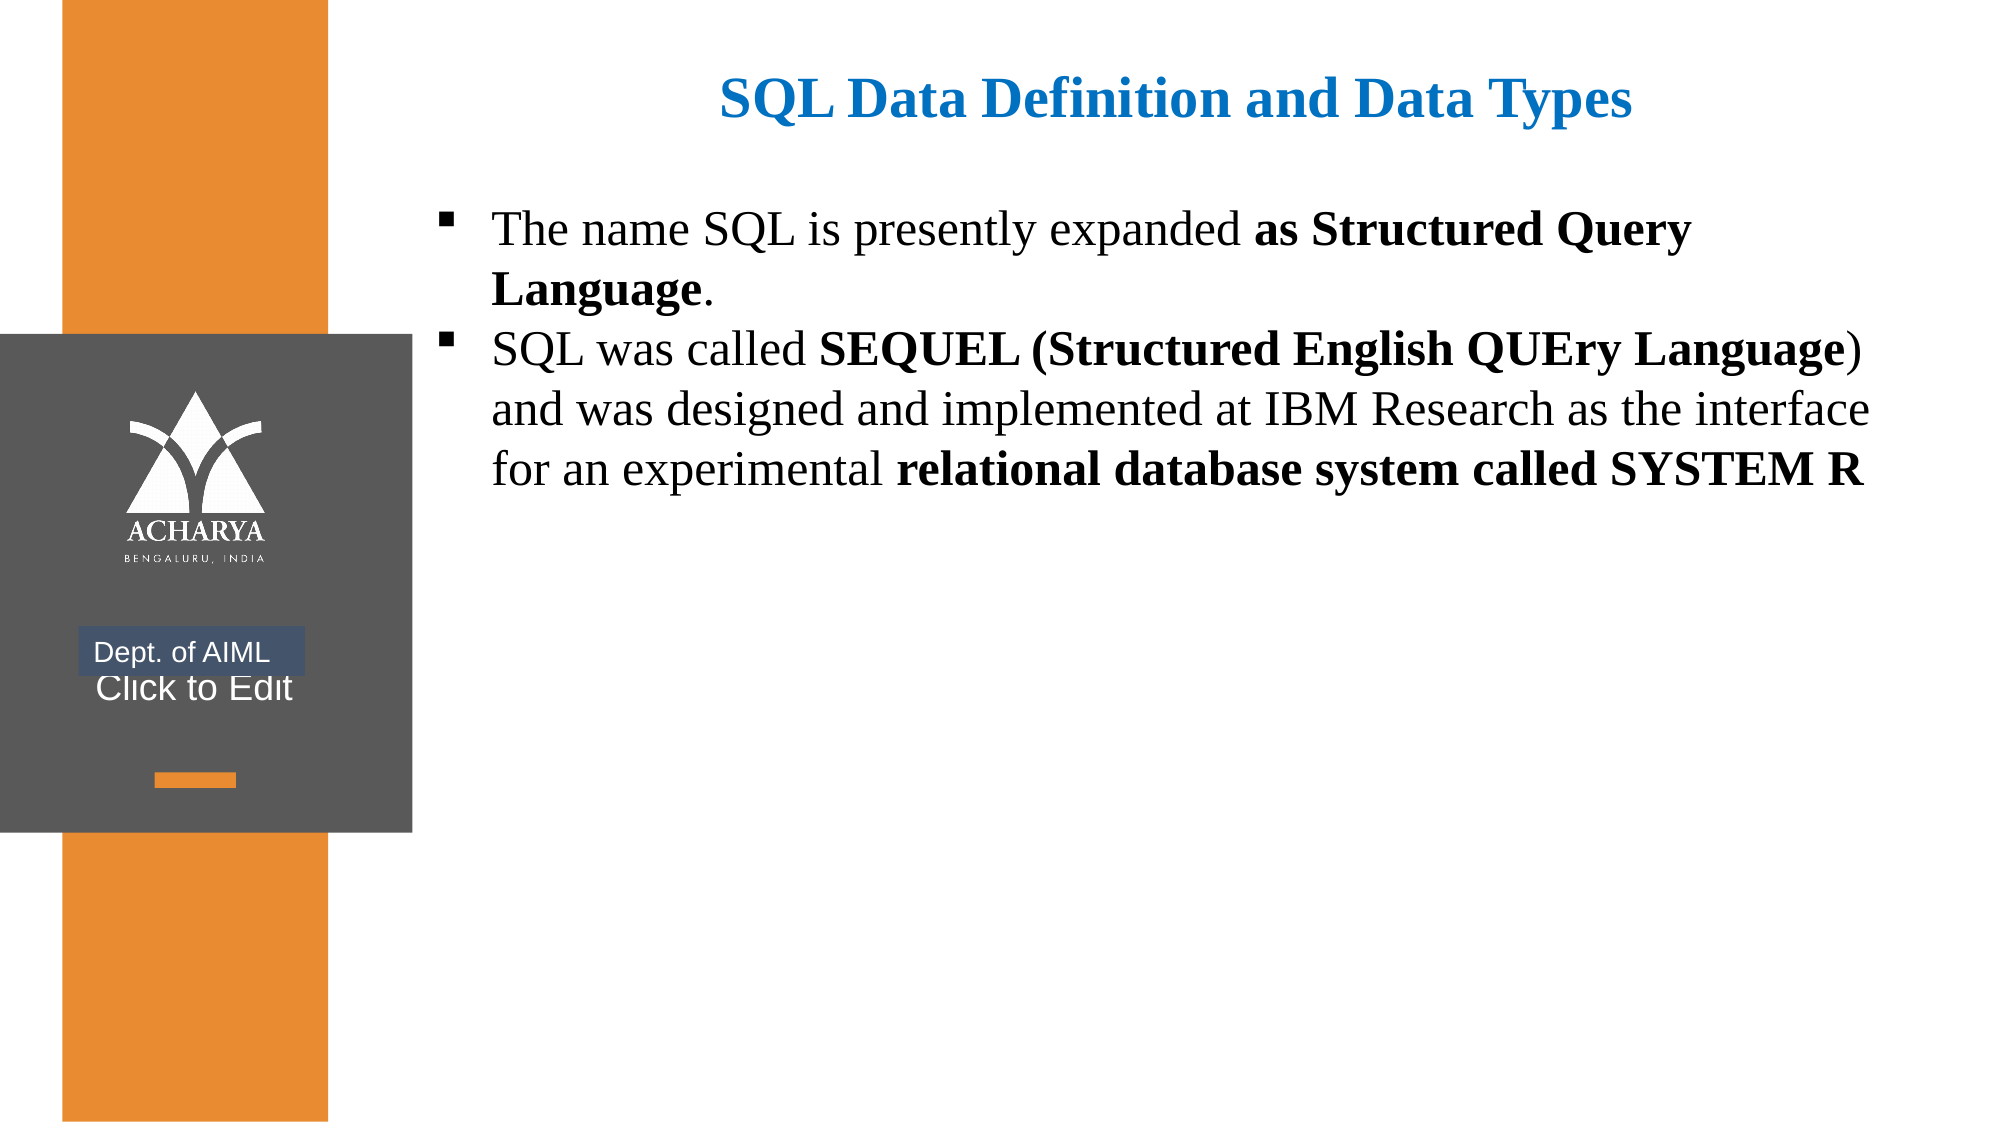

SQL Data Definition and Data Types
The name SQL is presently expanded as Structured Query Language.
SQL was called SEQUEL (Structured English QUEry Language) and was designed and implemented at IBM Research as the interface for an experimental relational database system called SYSTEM R
Dept. of AIML